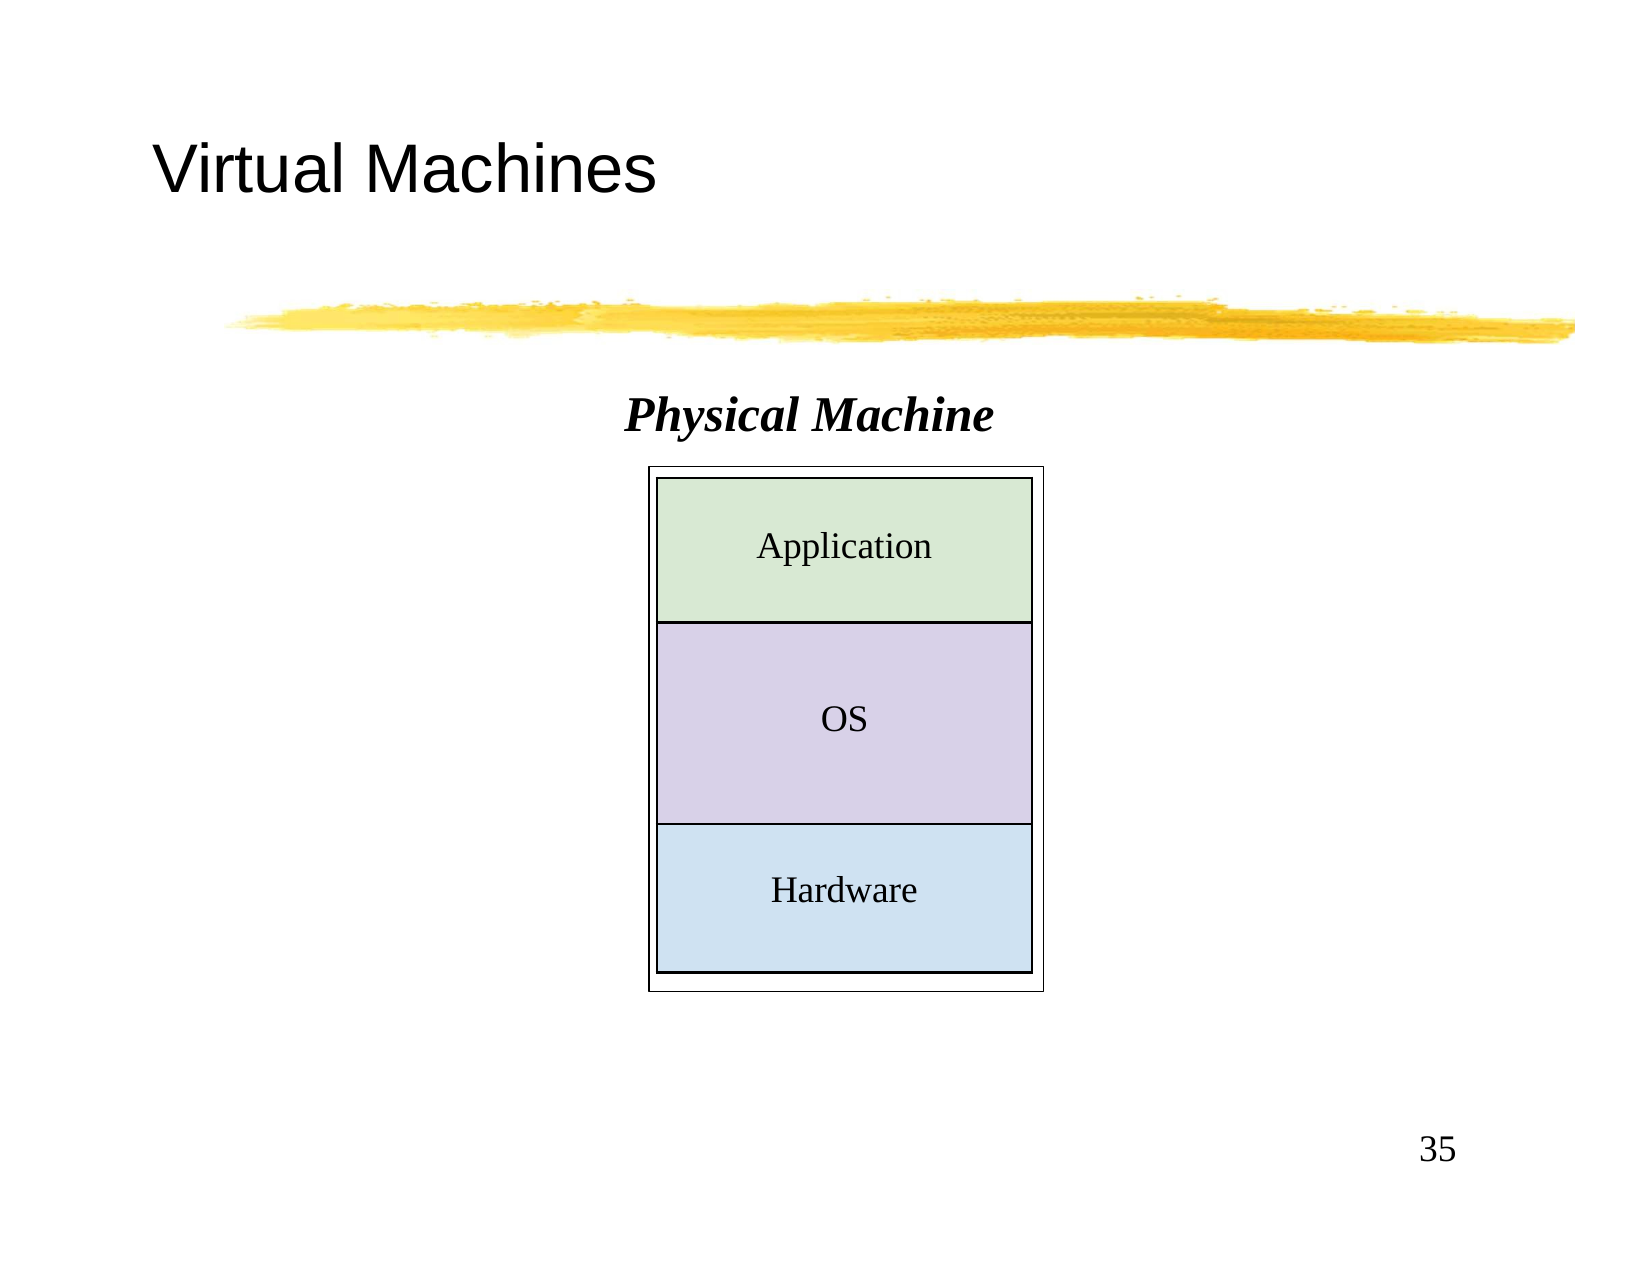

# Virtual Machines
Physical Machine

| Application |
| --- |
| OS |
| Hardware |
35